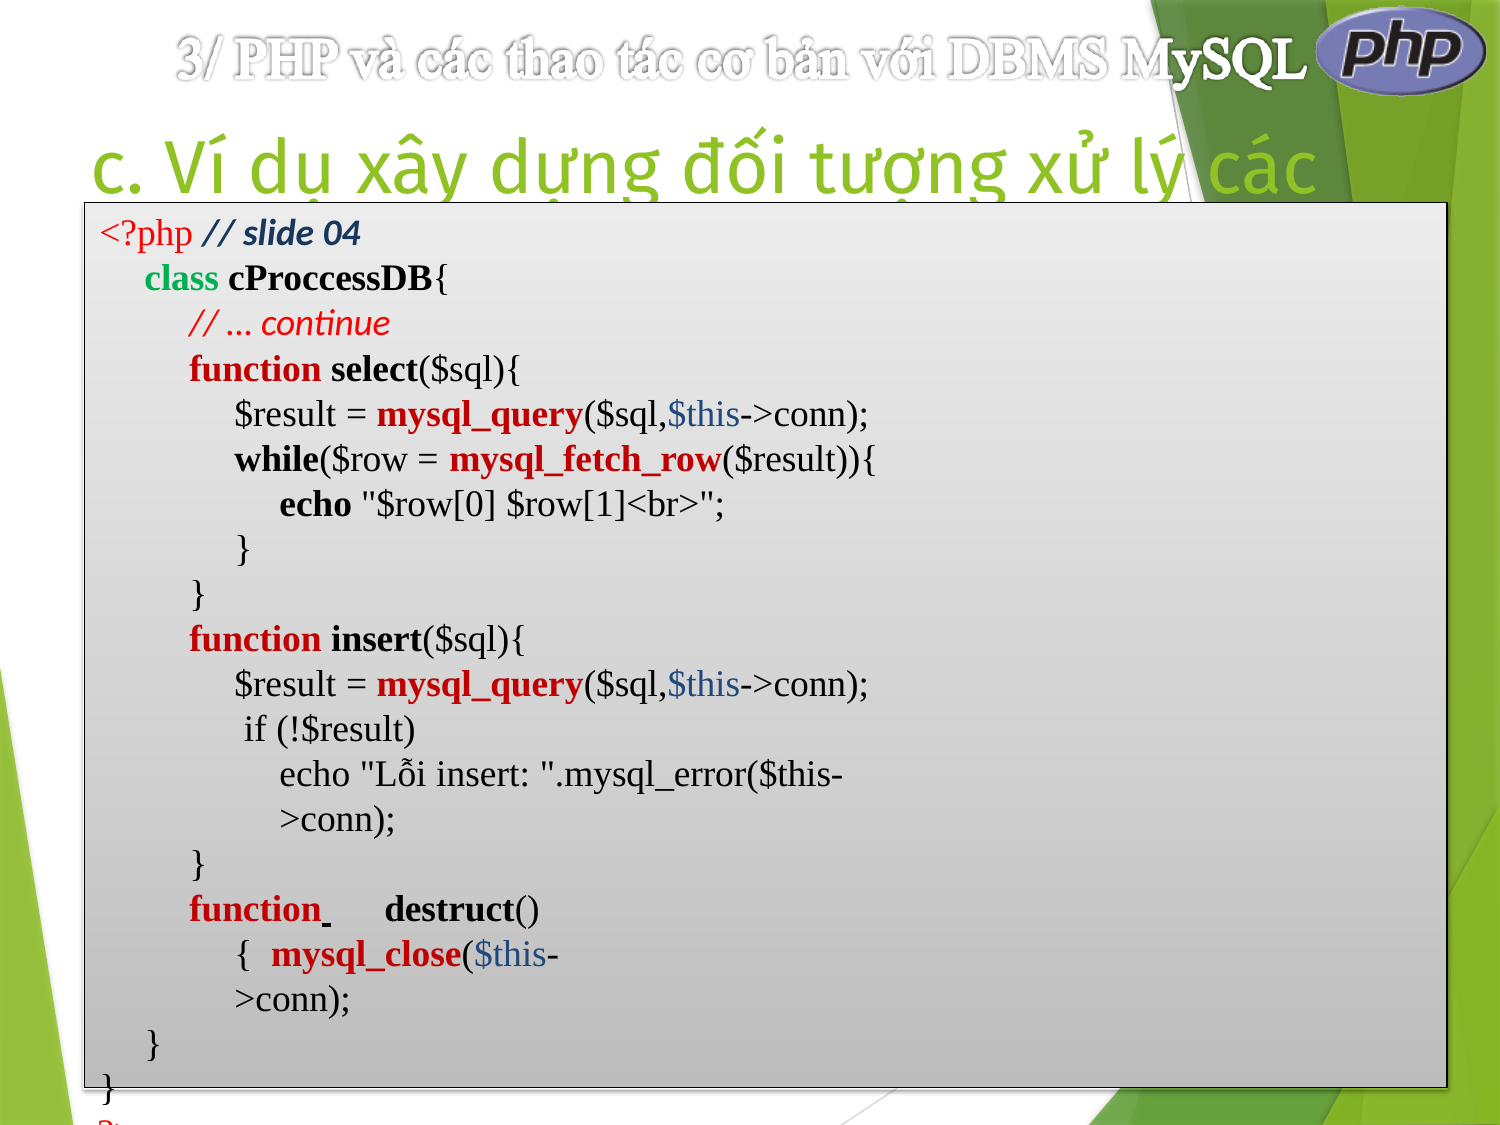

# c. Ví dụ xây dựng đối tượng xử lý các bước thao tác CSDL:

<?php // slide 04
class cProccessDB{
// … continue
function select($sql){
$result = mysql_query($sql,$this->conn);  while($row = mysql_fetch_row($result)){
echo "$row[0] $row[1]<br>";
}
}
function insert($sql){
$result = mysql_query($sql,$this->conn);  if (!$result)
echo "Lỗi insert: ".mysql_error($this->conn);
}
function 	destruct(){  mysql_close($this->conn);
}
}
?>